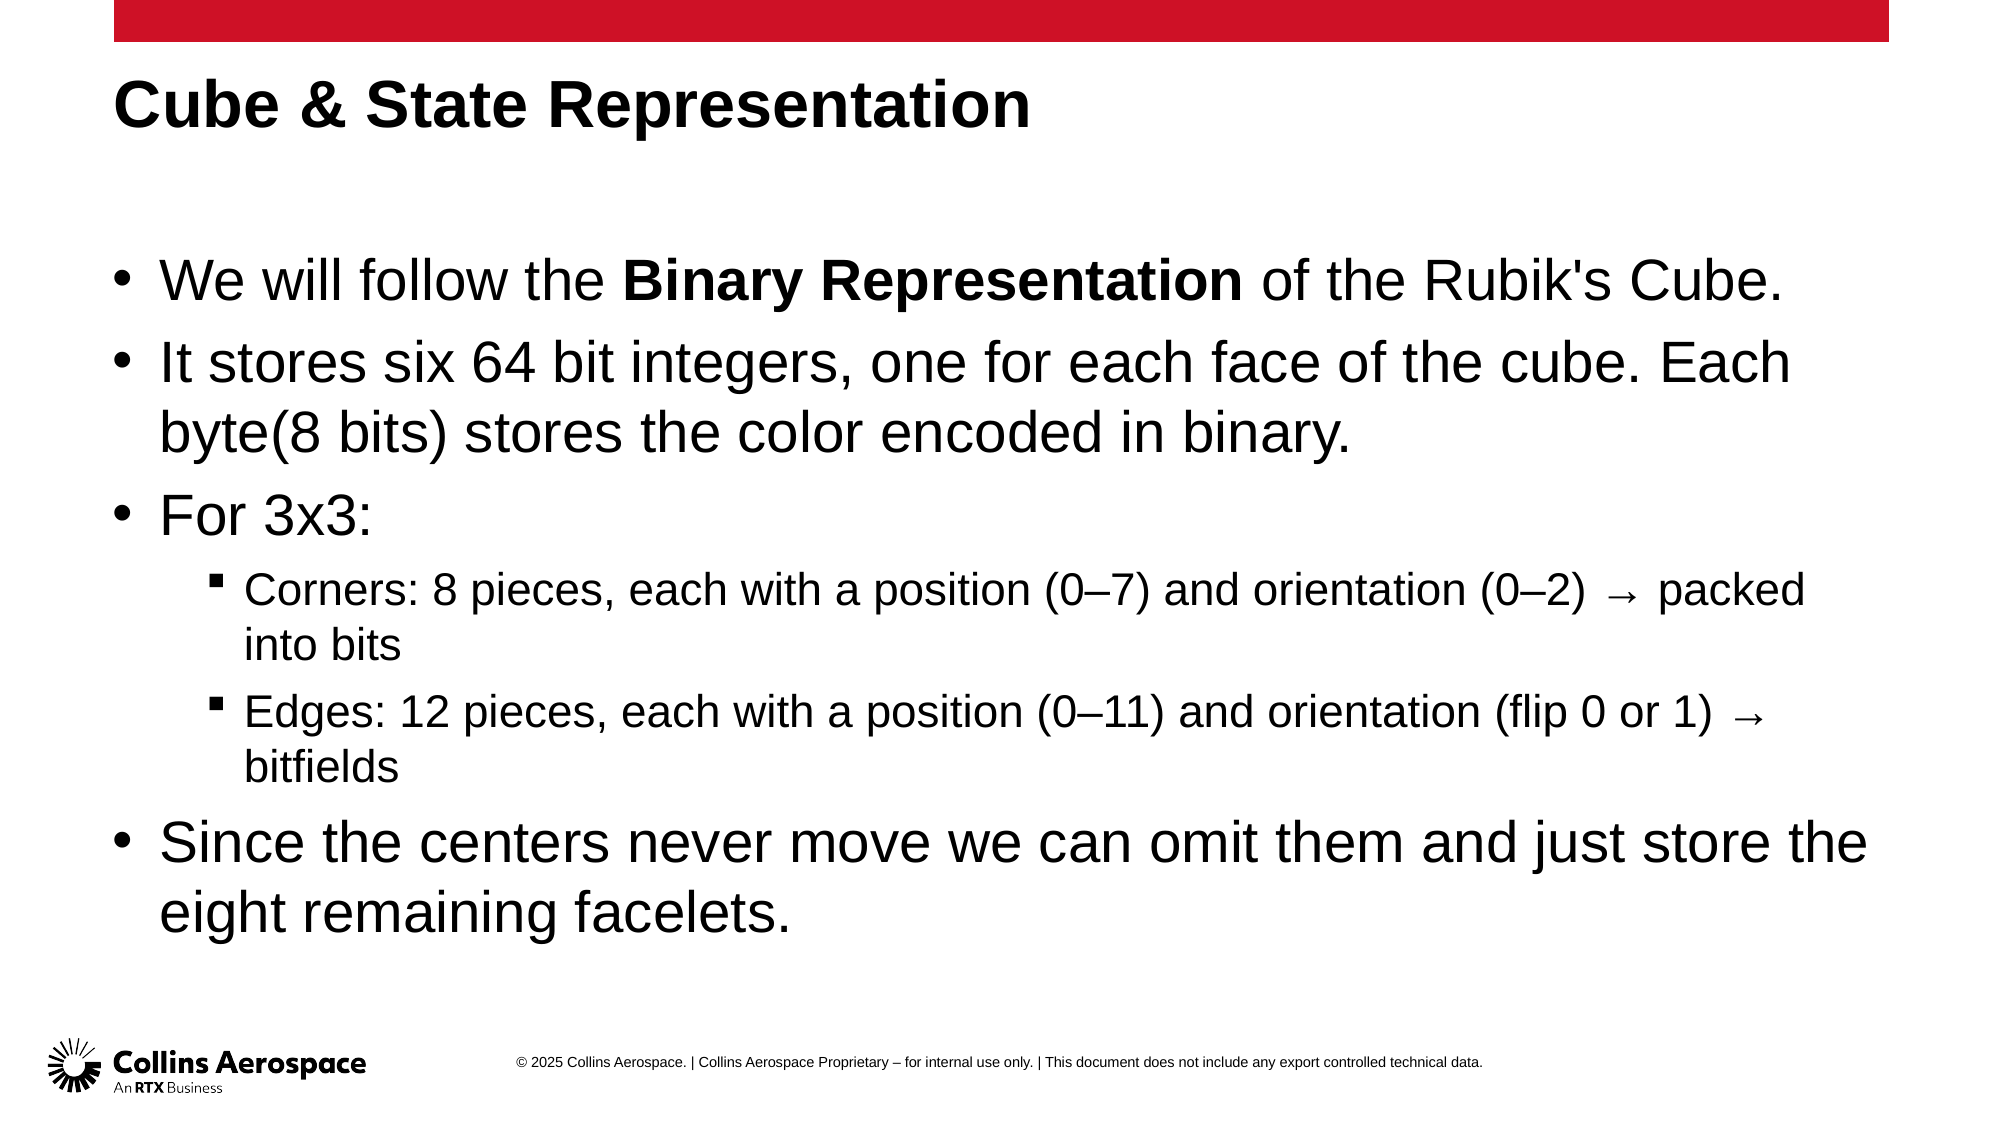

# Cube & State Representation

We will follow the Binary Representation of the Rubik's Cube.
It stores six 64 bit integers, one for each face of the cube. Each byte(8 bits) stores the color encoded in binary.
For 3x3:
Corners: 8 pieces, each with a position (0–7) and orientation (0–2) → packed into bits
Edges: 12 pieces, each with a position (0–11) and orientation (flip 0 or 1) → bitfields
Since the centers never move we can omit them and just store the eight remaining facelets.

© 2025 Collins Aerospace. | Collins Aerospace Proprietary – for internal use only. | This document does not include any export controlled technical data.